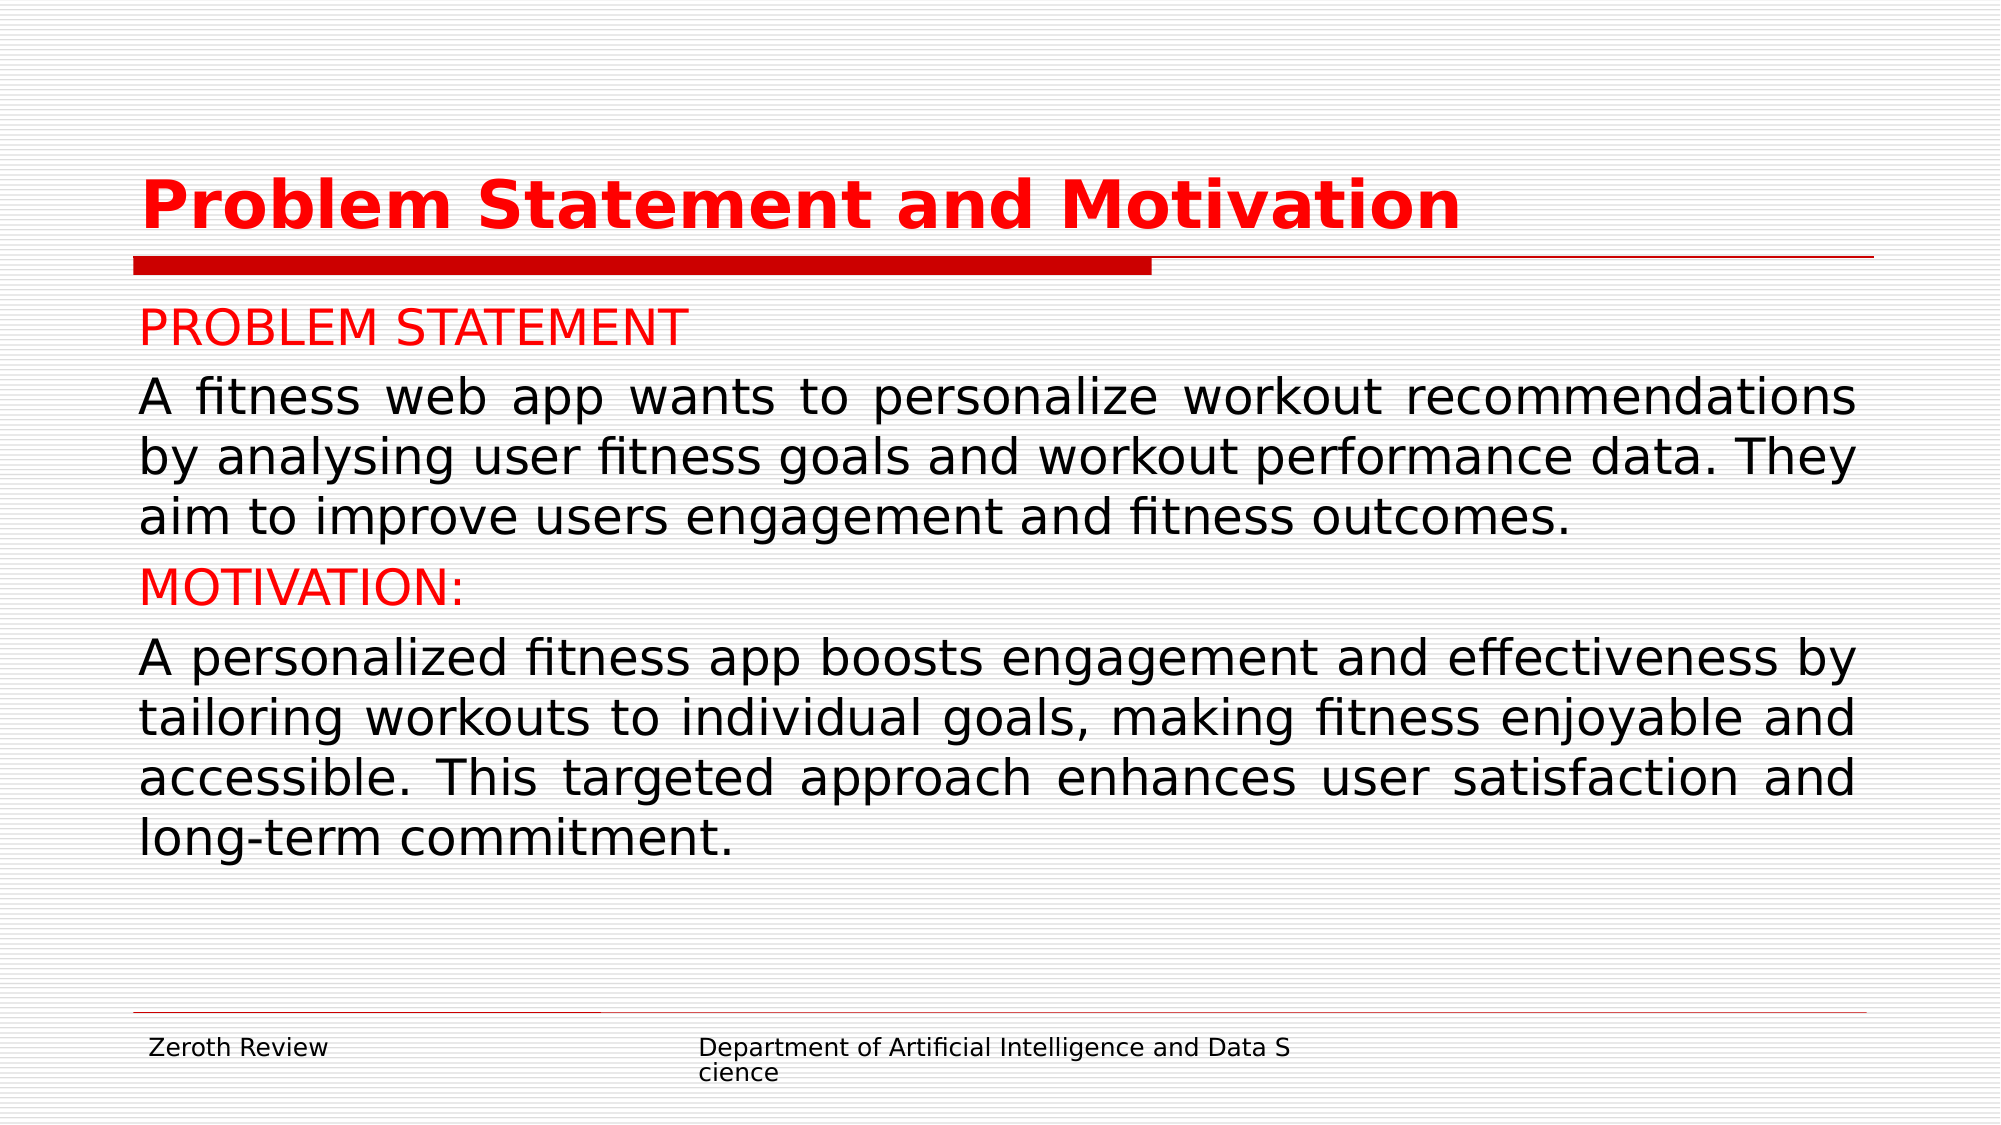

# Problem Statement and Motivation
PROBLEM STATEMENT
A fitness web app wants to personalize workout recommendations by analysing user fitness goals and workout performance data. They aim to improve users engagement and fitness outcomes.
MOTIVATION:
A personalized fitness app boosts engagement and effectiveness by tailoring workouts to individual goals, making fitness enjoyable and accessible. This targeted approach enhances user satisfaction and long-term commitment.

Zeroth Review
Department of Artificial Intelligence and Data Science
2